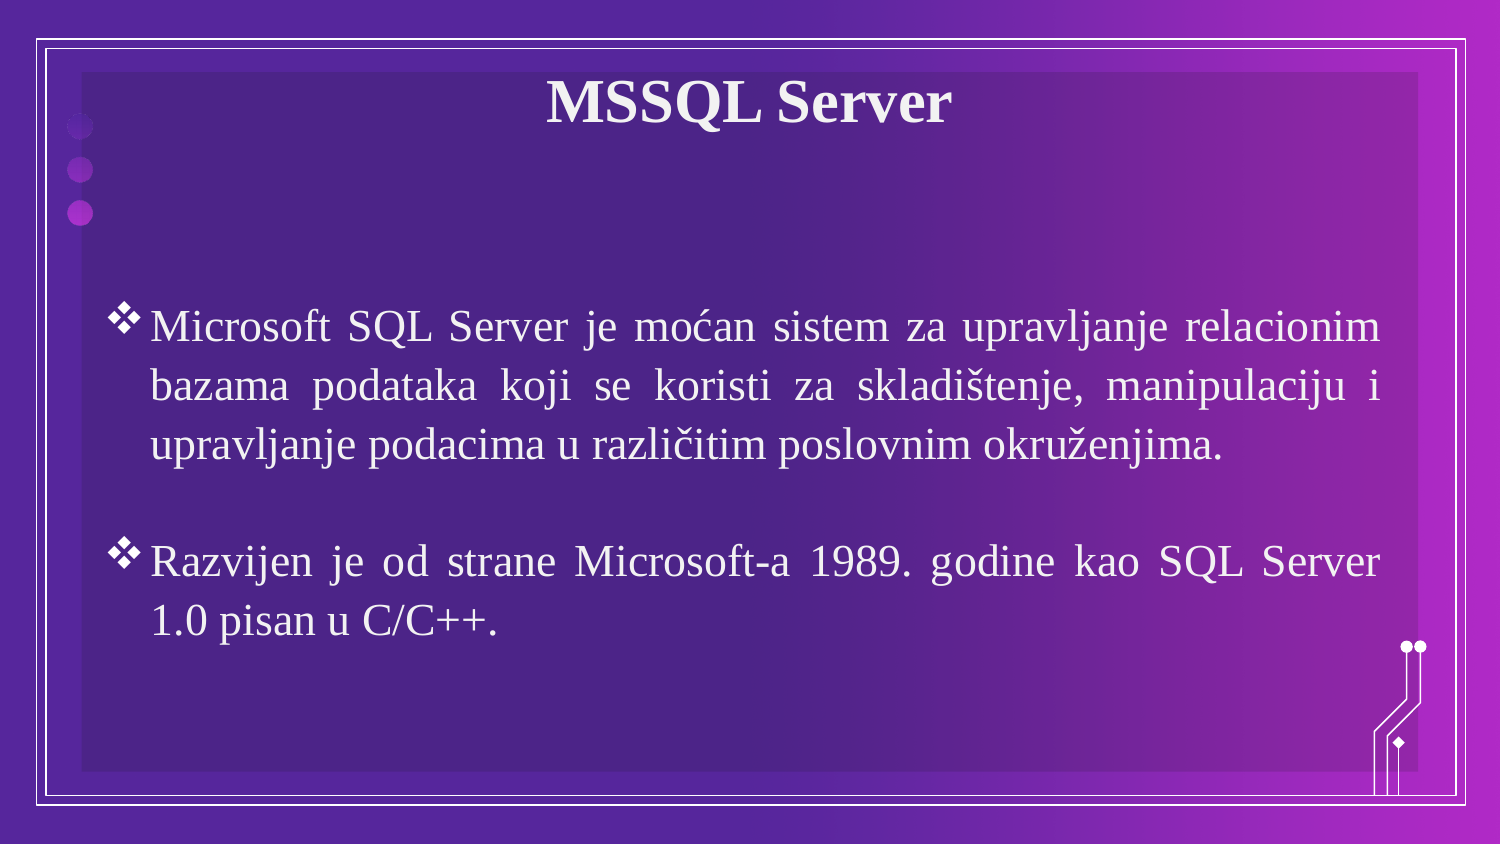

# MSSQL Server
Microsoft SQL Server je moćan sistem za upravljanje relacionim bazama podataka koji se koristi za skladištenje, manipulaciju i upravljanje podacima u različitim poslovnim okruženjima.

Razvijen je od strane Microsoft-a 1989. godine kao SQL Server 1.0 pisan u C/C++.